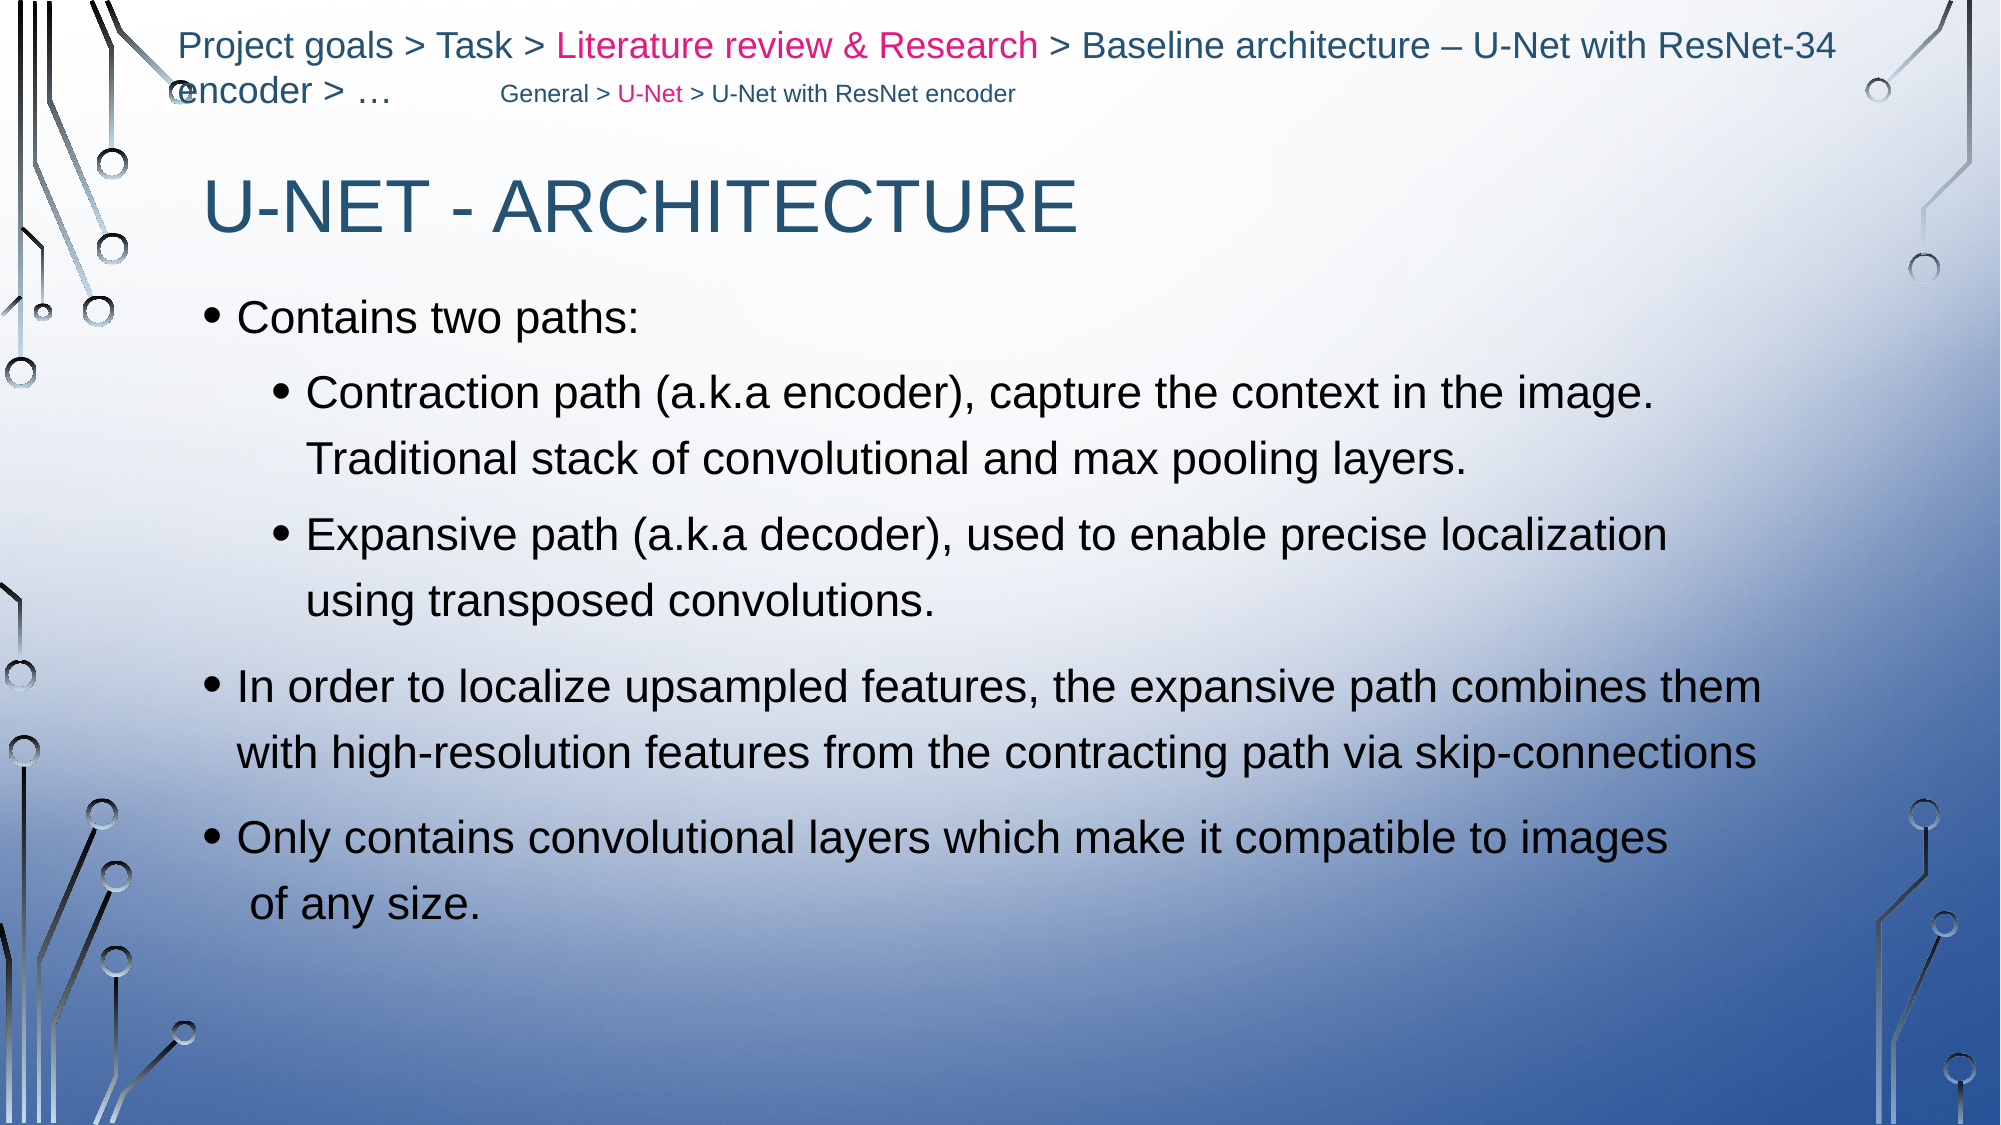

Project goals > Task > Literature review & Research > Baseline architecture – U-Net with ResNet-34 encoder > …
General > U-Net > U-Net with ResNet encoder
# U-Net - Architecture
Contains two paths:
Contraction path (a.k.a encoder), capture the context in the image. Traditional stack of convolutional and max pooling layers.
Expansive path (a.k.a decoder), used to enable precise localization
using transposed convolutions.
In order to localize upsampled features, the expansive path combines them with high-resolution features from the contracting path via skip-connections
Only contains convolutional layers which make it compatible to images
 of any size.